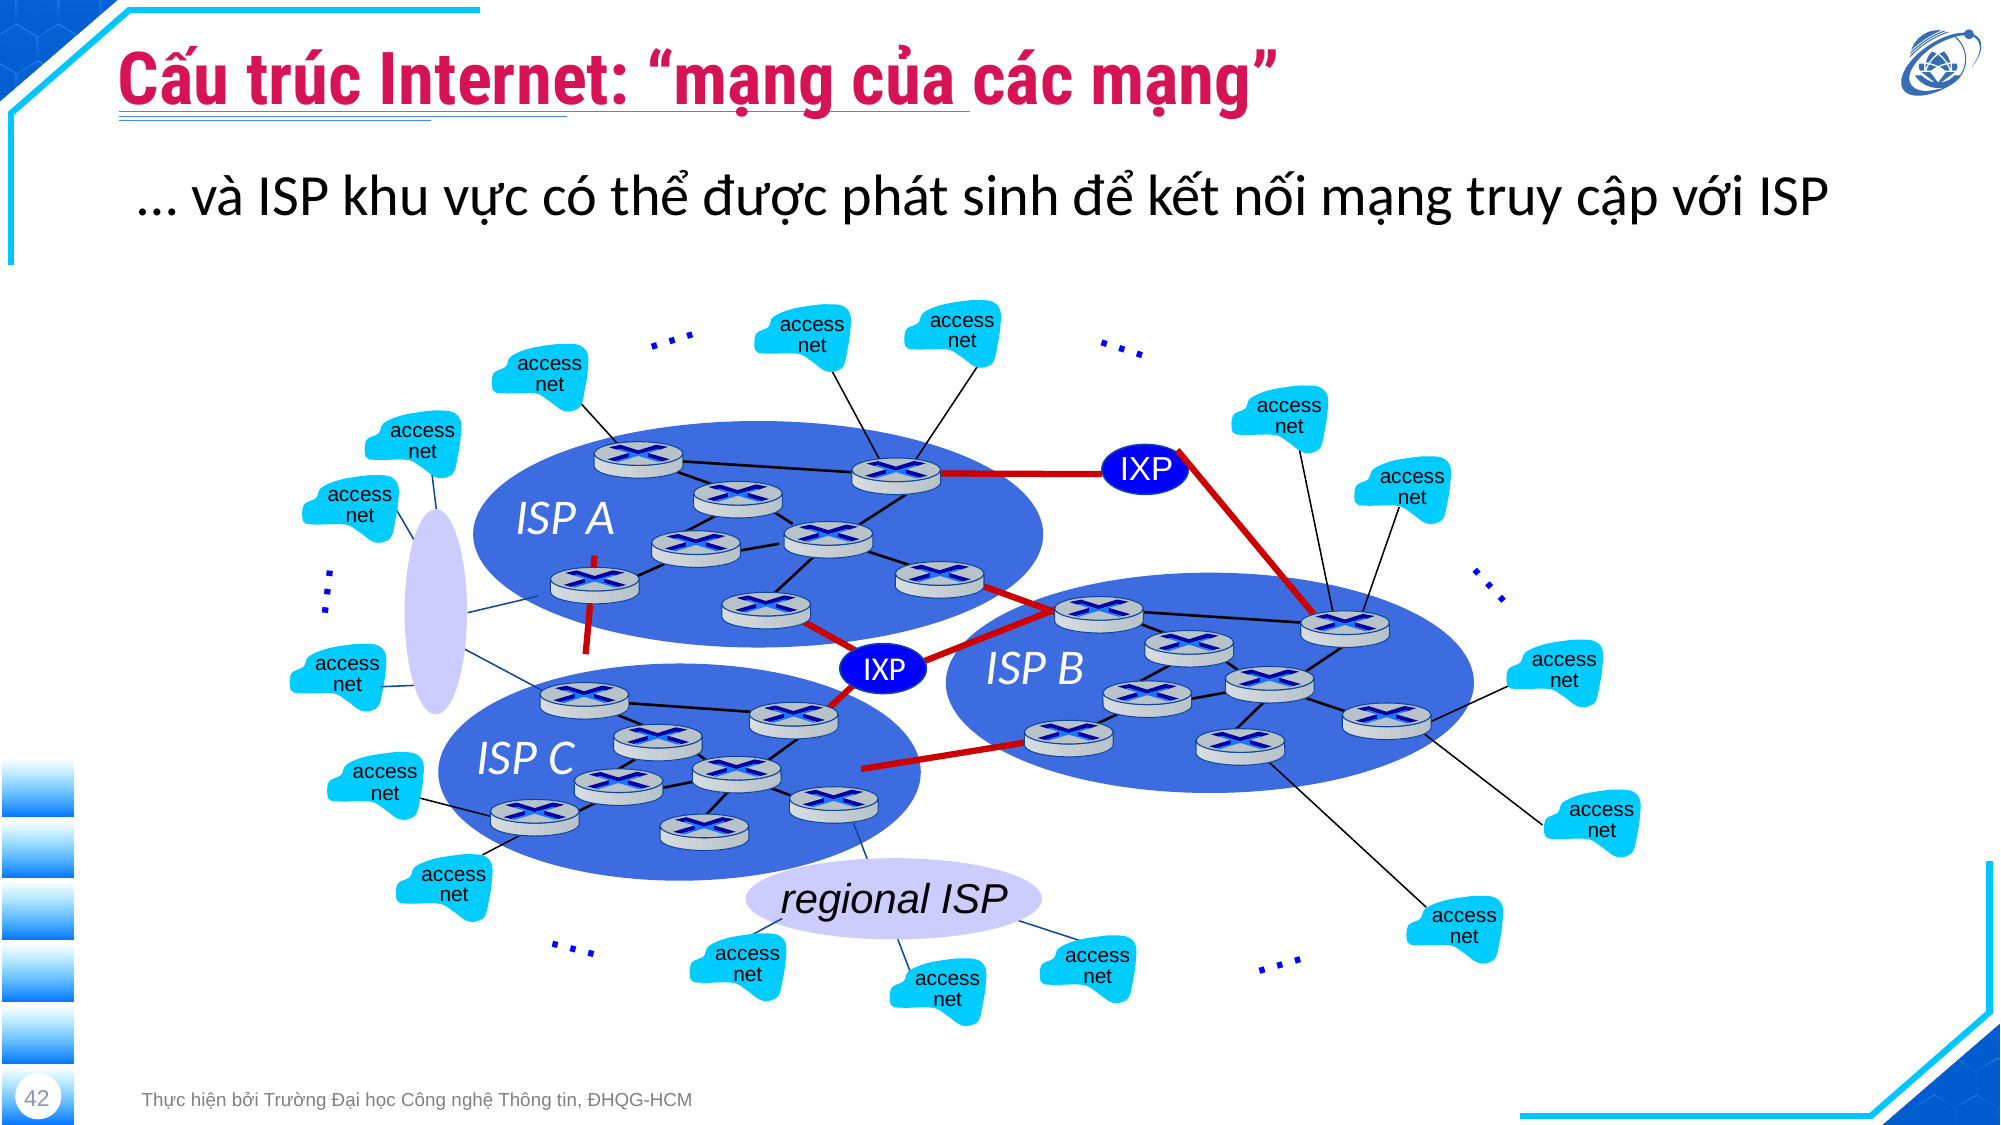

# Cấu trúc Internet: “mạng của các mạng”
… và ISP khu vực có thể được phát sinh để kết nối mạng truy cập với ISP
…
…

access
net

access
net

access
net

access
net

access
net

IXP

access
net

access
net
ISP A

…

…

ISP B

access
net
IXP

access
net

ISP C

access
net

access
net

access
net

regional ISP

access
net
…

access
net

access
net
…

access
net
42
Thực hiện bởi Trường Đại học Công nghệ Thông tin, ĐHQG-HCM